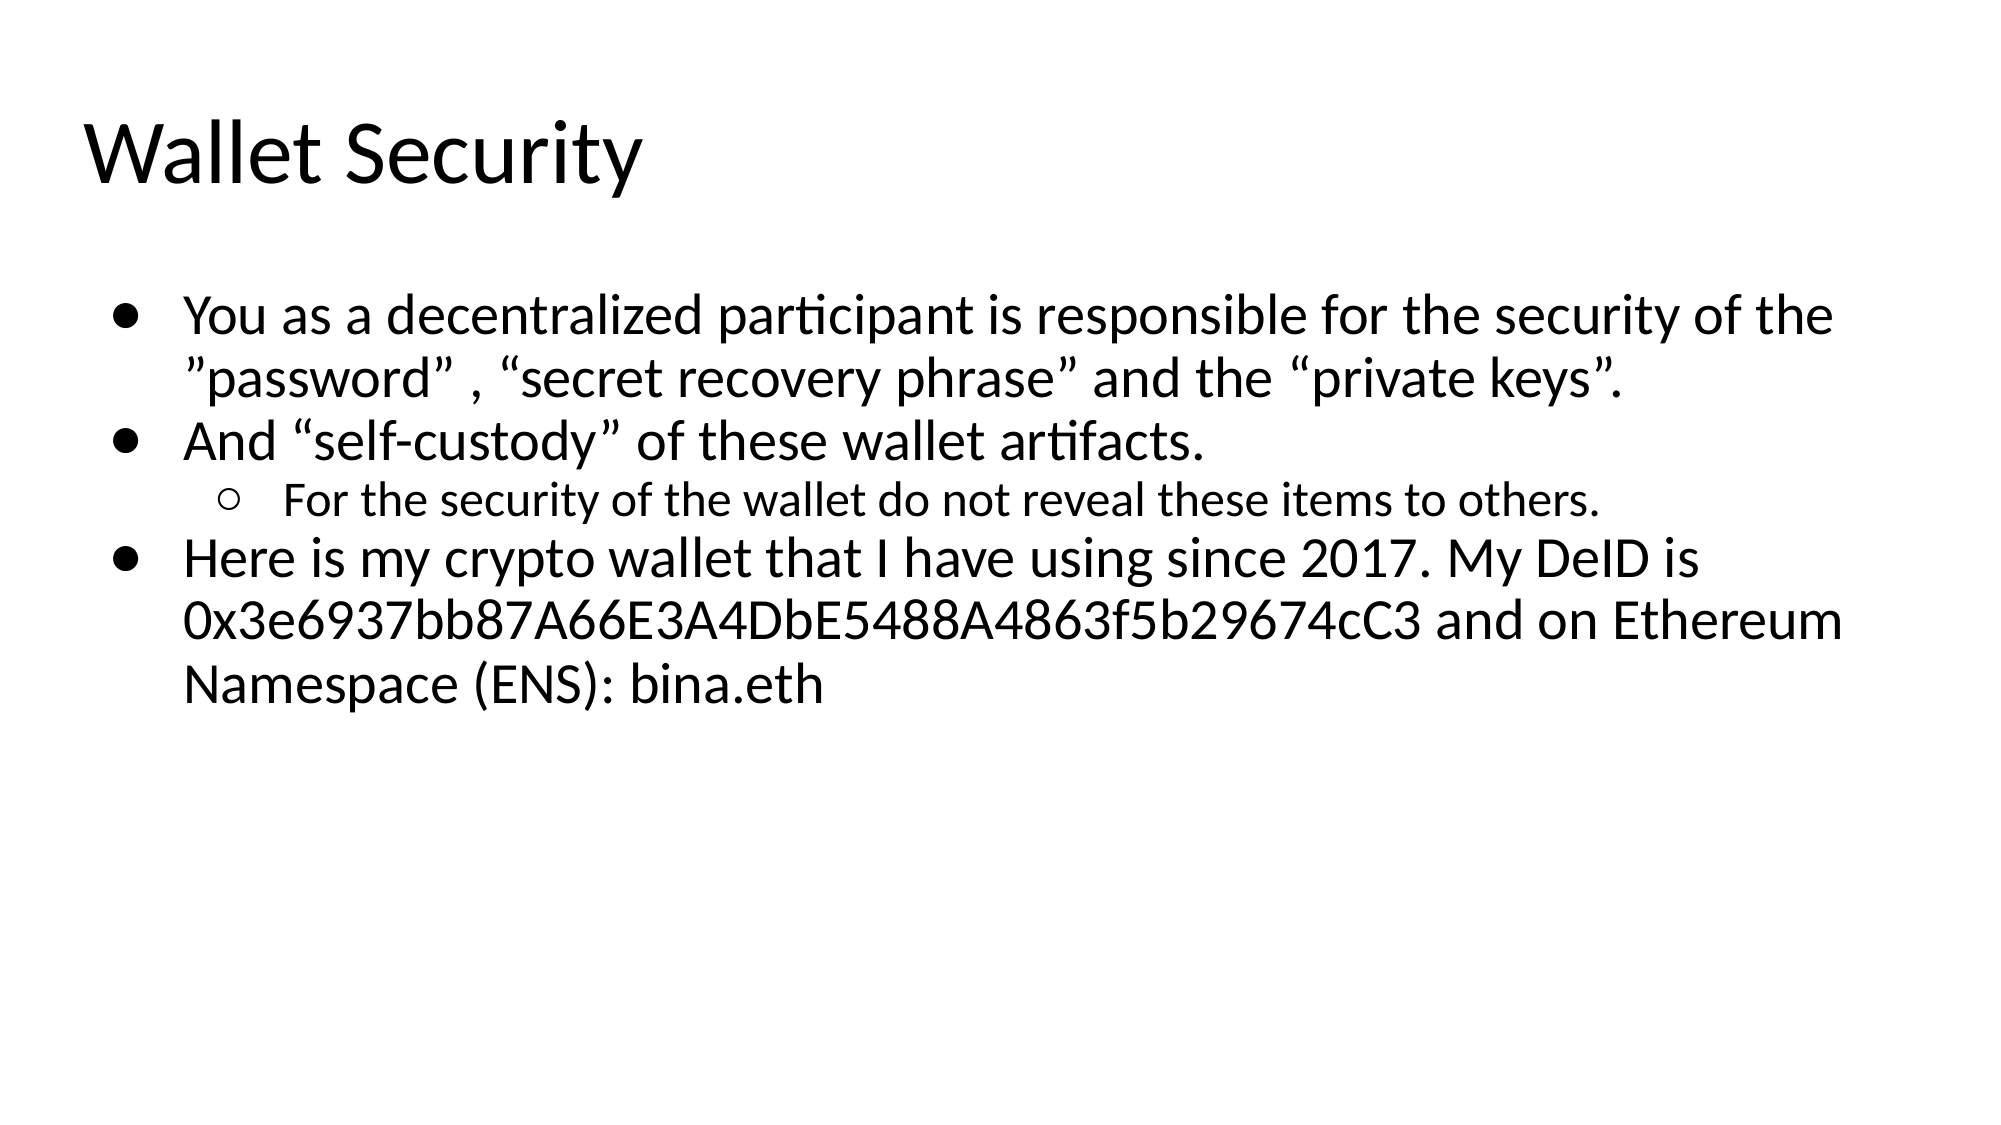

# Wallet Security
You as a decentralized participant is responsible for the security of the ”password” , “secret recovery phrase” and the “private keys”.
And “self-custody” of these wallet artifacts.
For the security of the wallet do not reveal these items to others.
Here is my crypto wallet that I have using since 2017. My DeID is 0x3e6937bb87A66E3A4DbE5488A4863f5b29674cC3 and on Ethereum Namespace (ENS): bina.eth